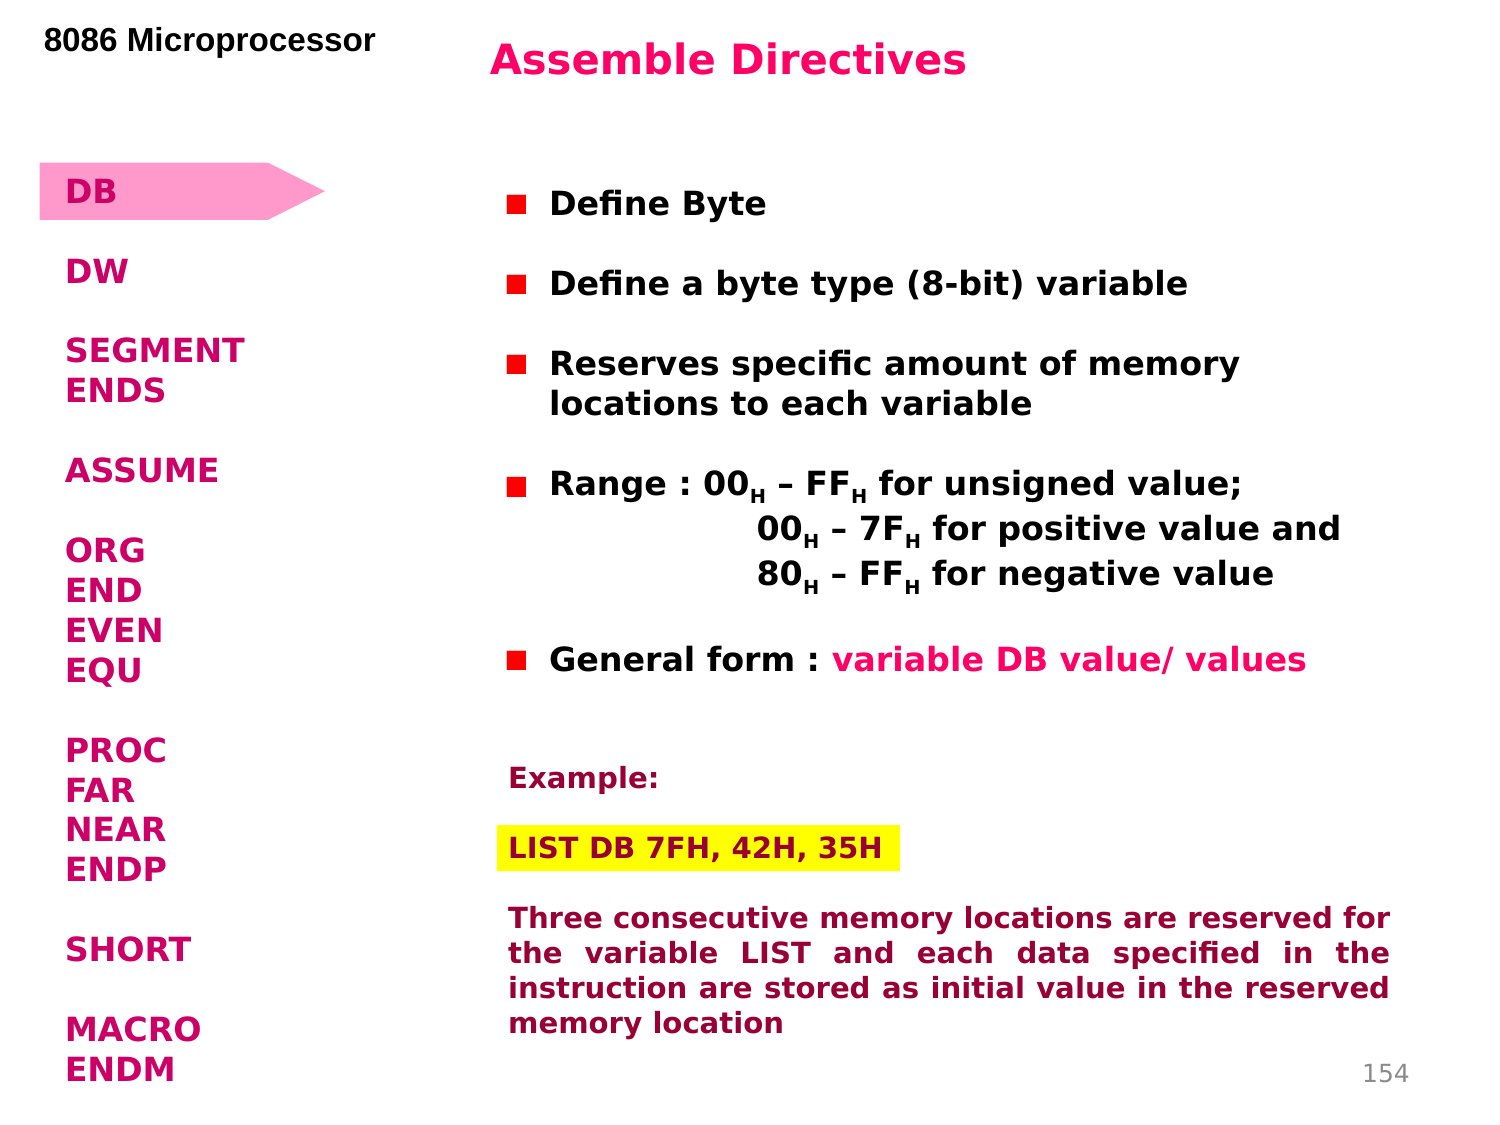

8086 Microprocessor
Assemble Directives

DB

DW

SEGMENT
ENDS

ASSUME

ORG
END
EVEN
EQU

PROC
FAR
NEAR
ENDP

SHORT

MACRO
ENDM
Define Byte

Define a byte type (8-bit) variable

Reserves specific amount of memory locations to each variable

Range : 00H – FFH for unsigned value;      	     00H – 7FH for positive value and 	     80H – FFH for negative value

General form : variable DB value/ values

Example:

LIST DB 7FH, 42H, 35H

Three consecutive memory locations are reserved for the variable LIST and each data specified in the instruction are stored as initial value in the reserved memory location

154